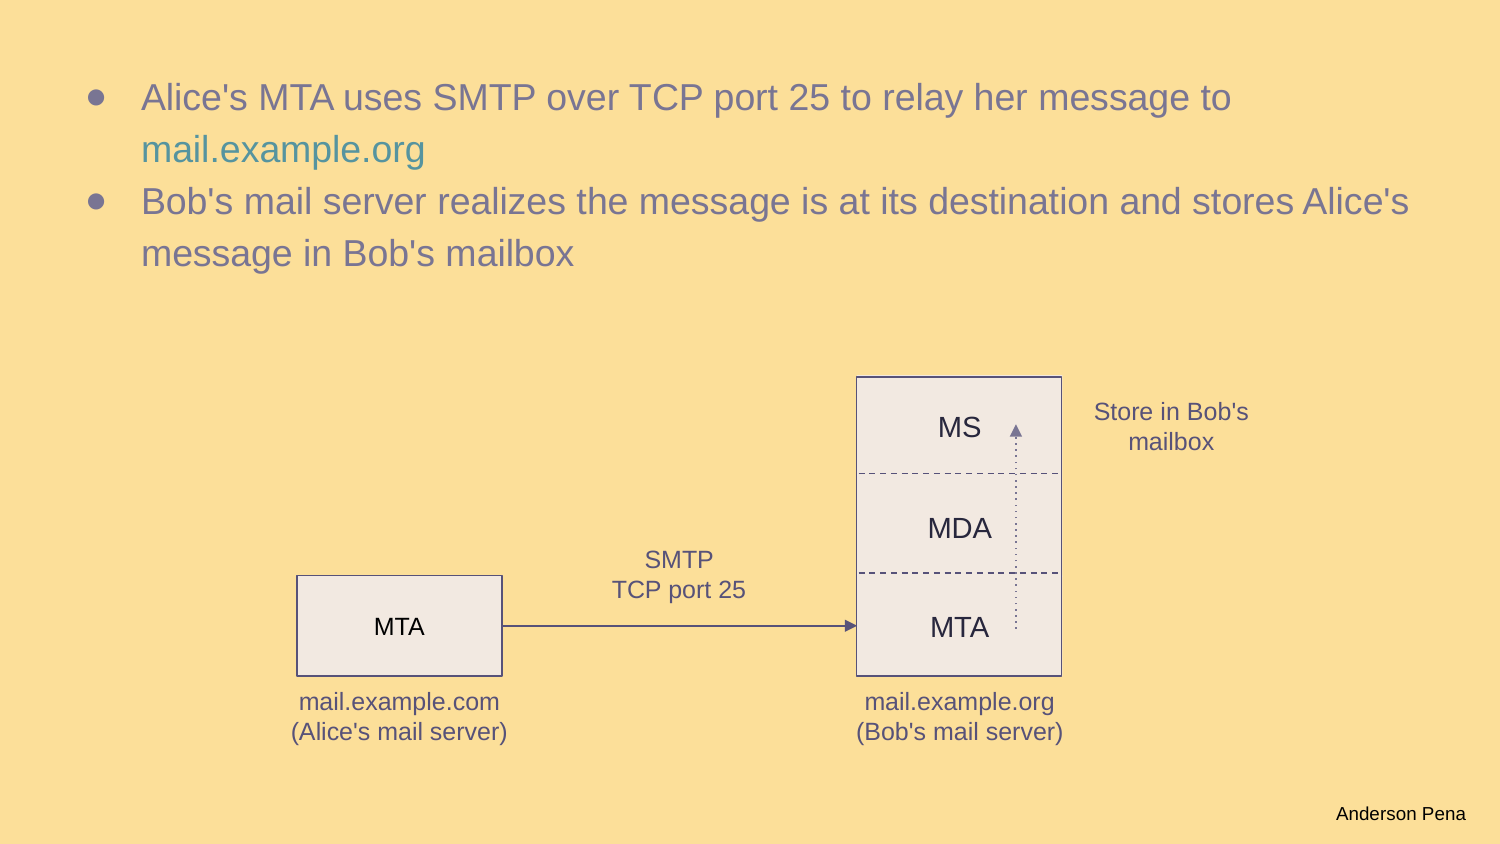

Alice's MTA uses SMTP over TCP port 25 to relay her message to mail.example.org
Bob's mail server realizes the message is at its destination and stores Alice's message in Bob's mailbox
MS

Store in Bob's mailbox
MDA
SMTP
TCP port 25
MTA
MTA
mail.example.com
(Alice's mail server)
mail.example.org
(Bob's mail server)
Anderson Pena